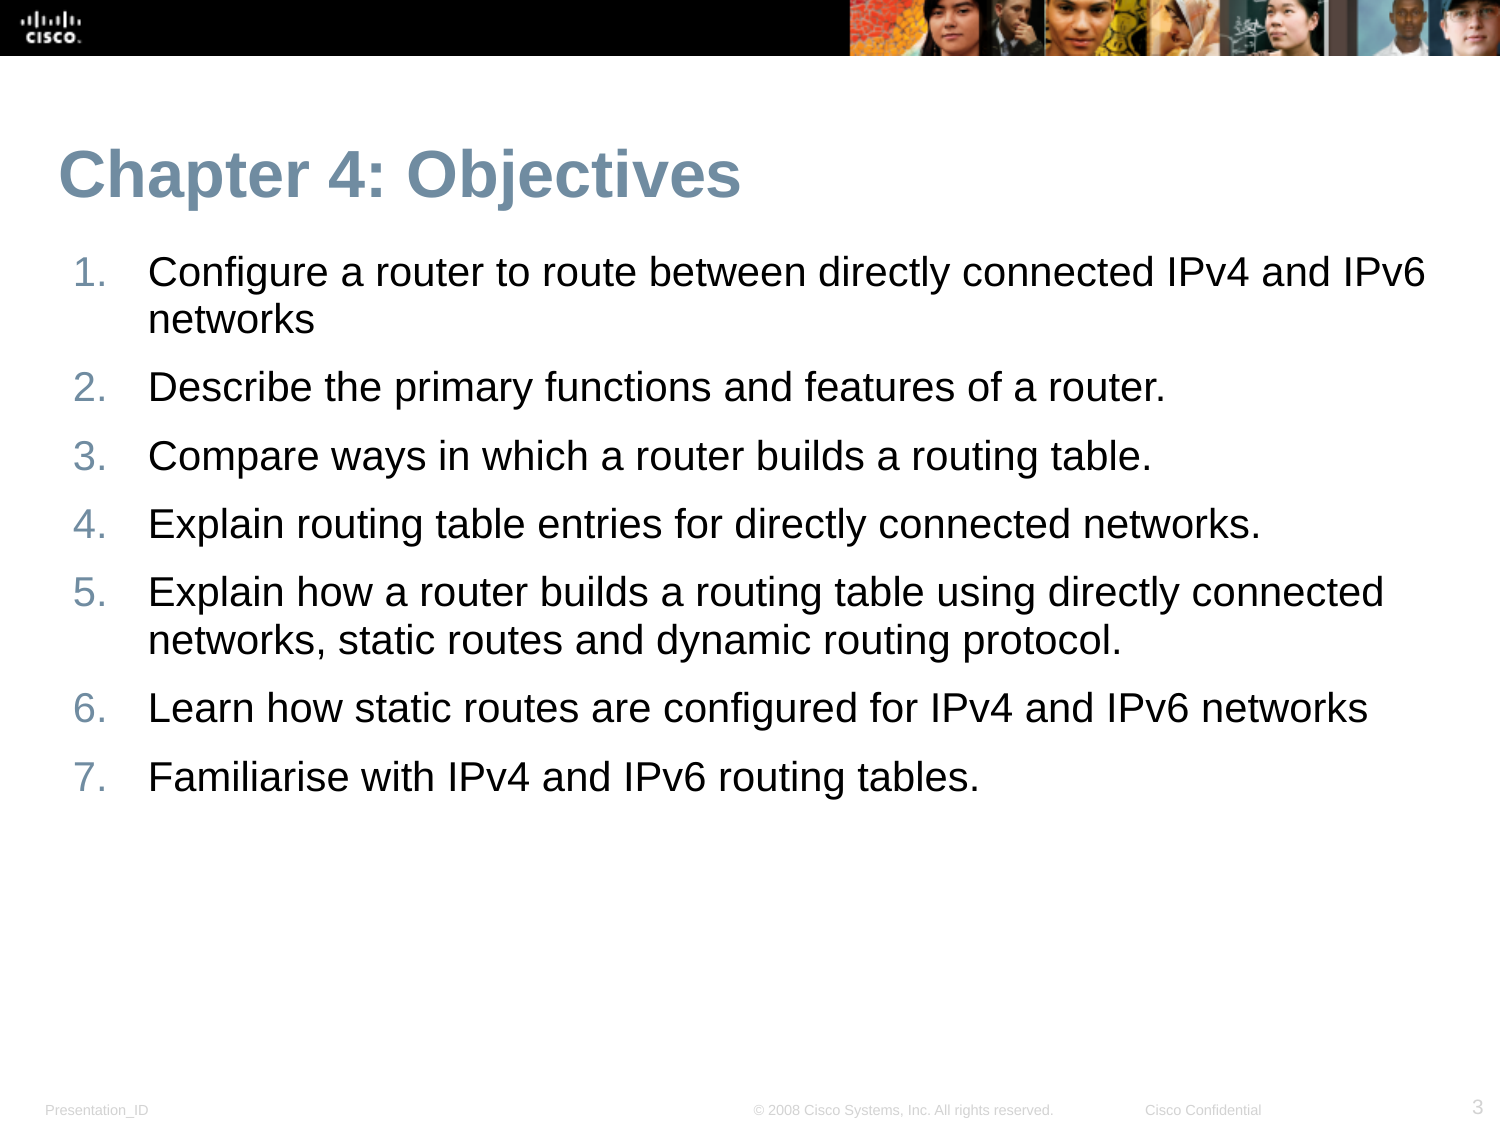

# Chapter 4: Objectives
Configure a router to route between directly connected IPv4 and IPv6 networks
Describe the primary functions and features of a router.
Compare ways in which a router builds a routing table.
Explain routing table entries for directly connected networks.
Explain how a router builds a routing table using directly connected networks, static routes and dynamic routing protocol.
Learn how static routes are configured for IPv4 and IPv6 networks
Familiarise with IPv4 and IPv6 routing tables.